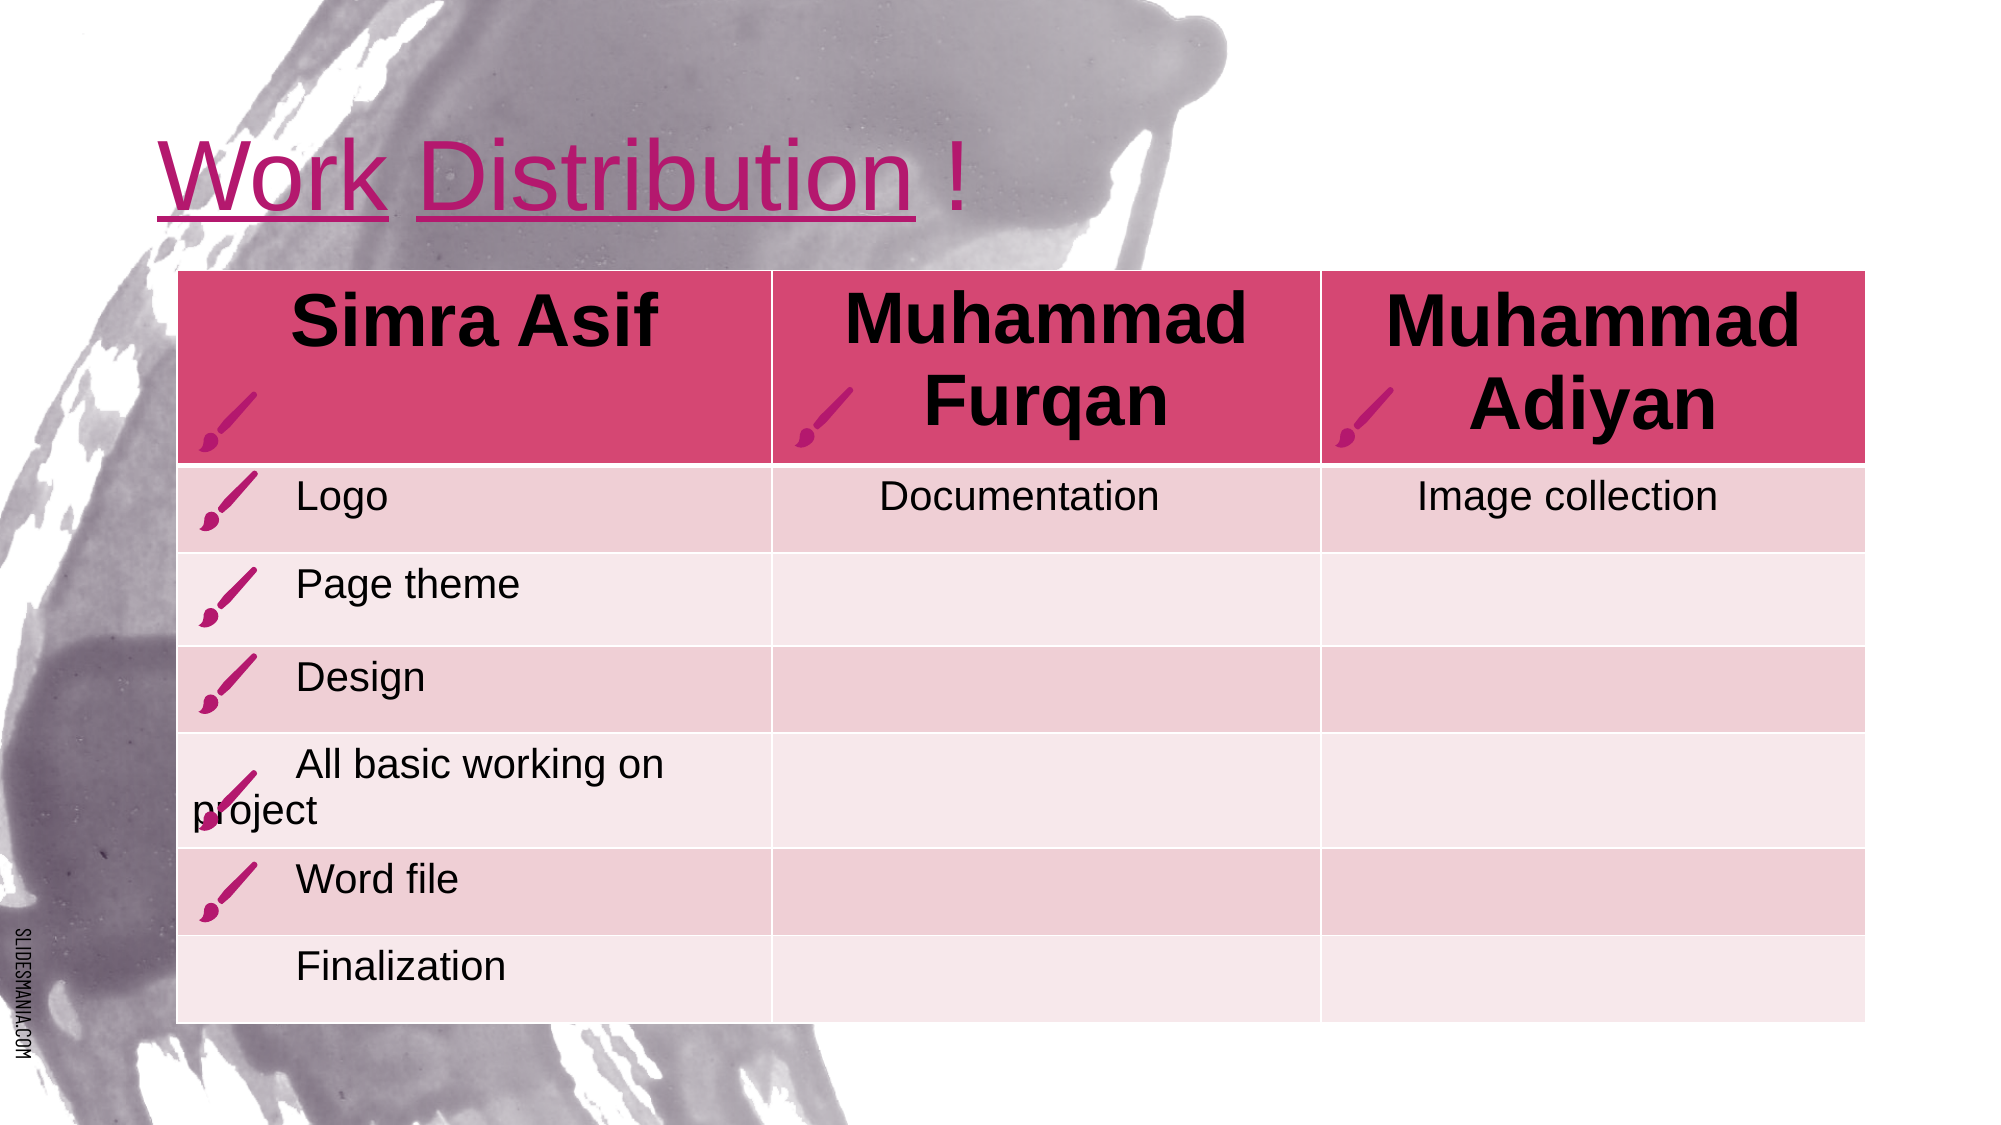

Work Distribution !
| Simra Asif | Muhammad Furqan | Muhammad Adiyan |
| --- | --- | --- |
| Logo | Documentation | Image collection |
| Page theme |  |  |
| Design |  |  |
| All basic working on project |  |  |
| Word file |  |  |
| Finalization |  |  |